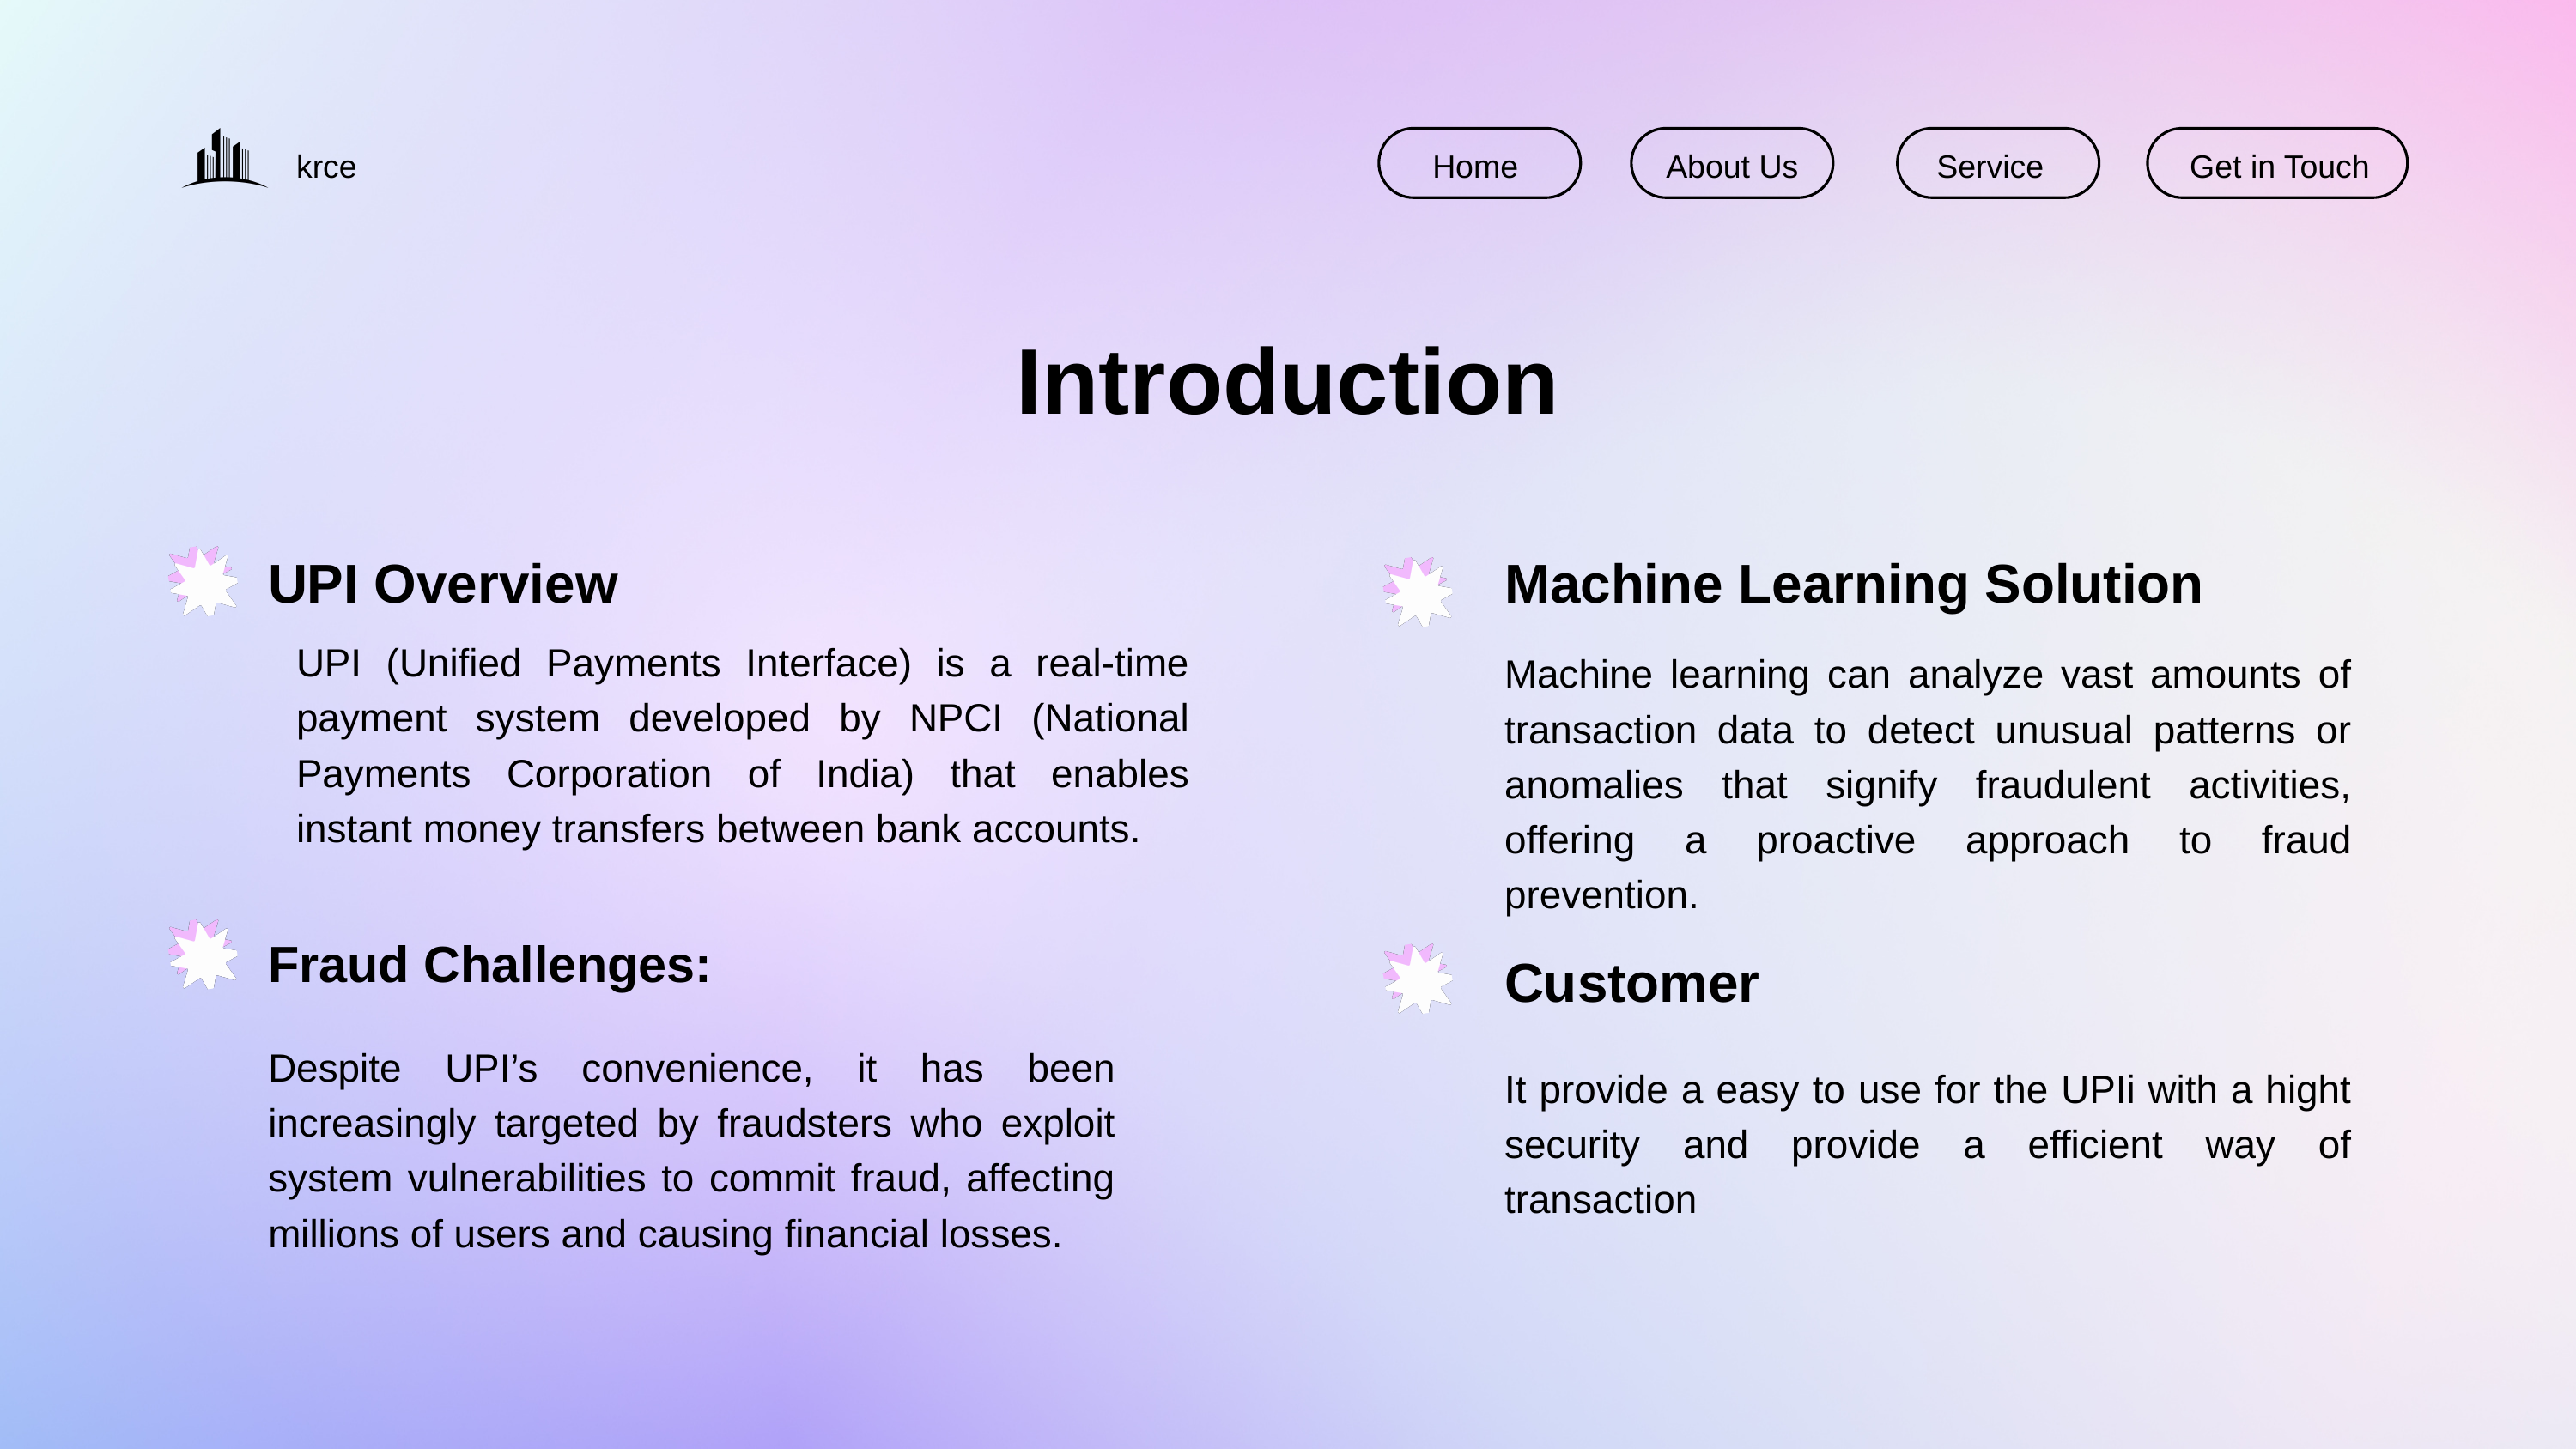

krce
Home
About Us
Service
Get in Touch
Introduction

UPI Overview
Machine Learning Solution

UPI (Unified Payments Interface) is a real-time payment system developed by NPCI (National Payments Corporation of India) that enables instant money transfers between bank accounts.
Machine learning can analyze vast amounts of transaction data to detect unusual patterns or anomalies that signify fraudulent activities, offering a proactive approach to fraud prevention.

Fraud Challenges:

Customer
Despite UPI’s convenience, it has been increasingly targeted by fraudsters who exploit system vulnerabilities to commit fraud, affecting millions of users and causing financial losses.
It provide a easy to use for the UPIi with a hight security and provide a efficient way of transaction